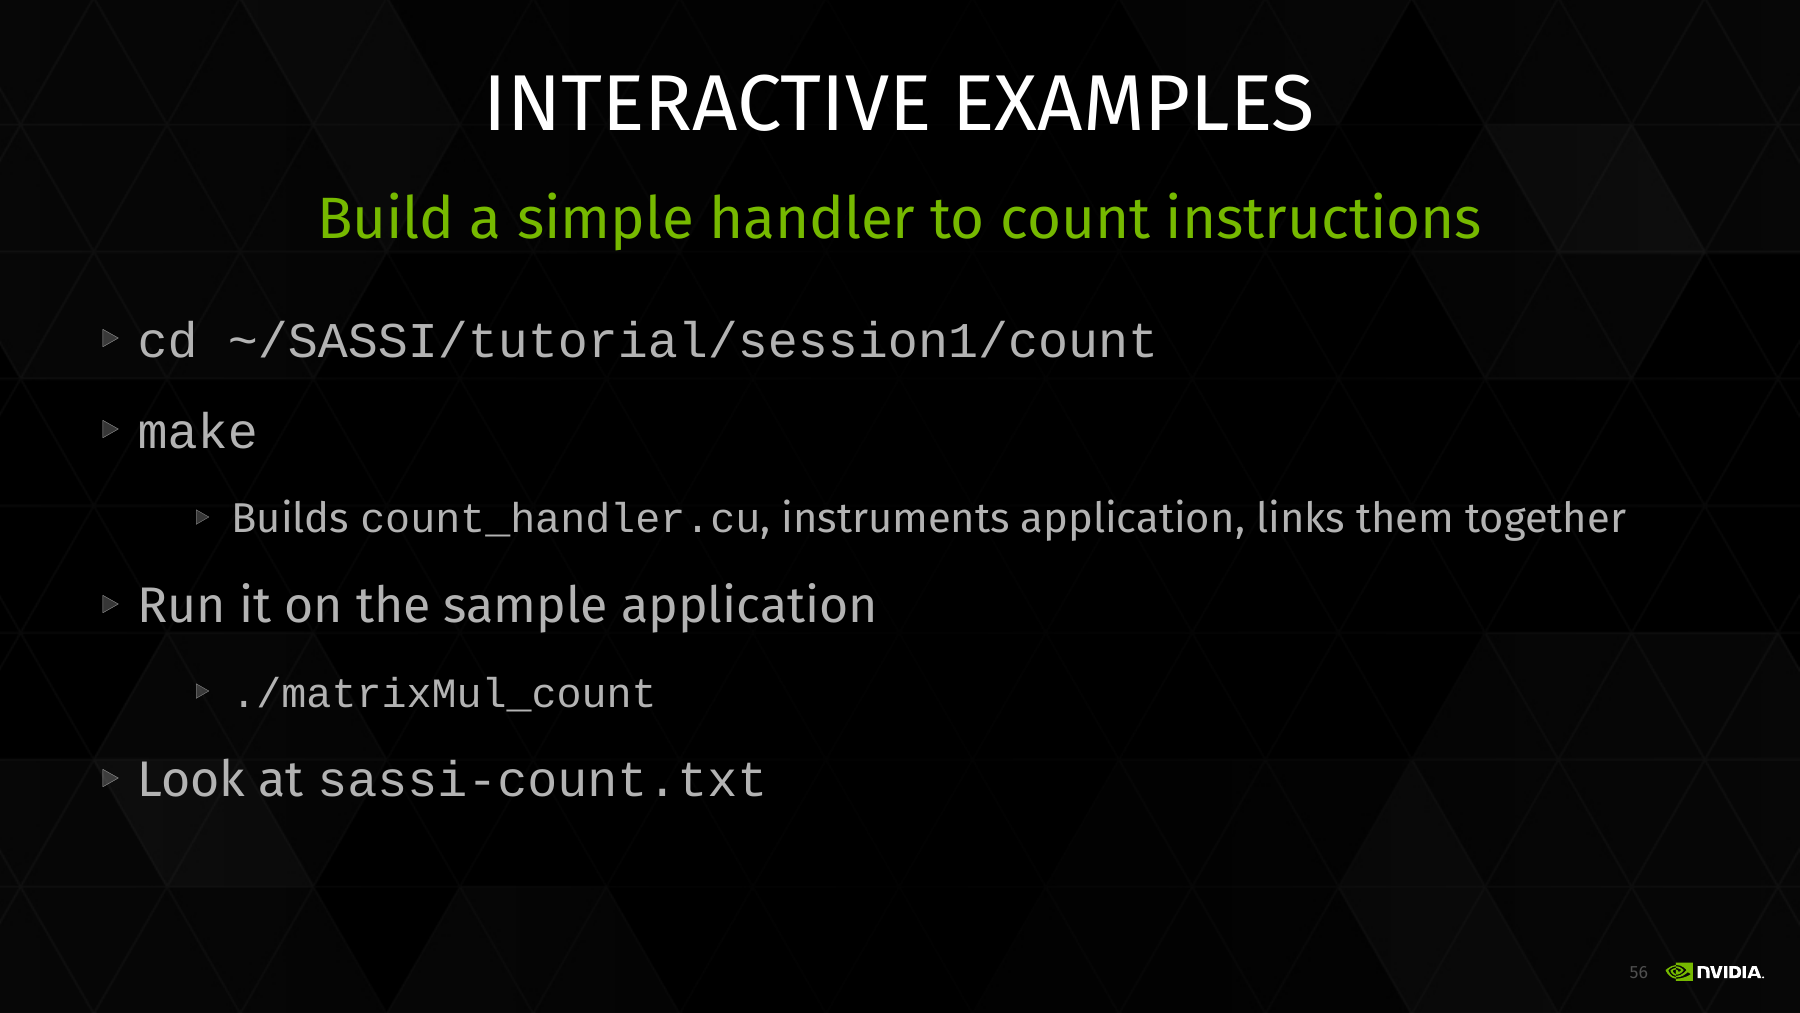

# Interactive examples
Build a simple handler to count instructions
cd ~/SASSI/tutorial/session1/count
make
Builds count_handler.cu, instruments application, links them together
Run it on the sample application
./matrixMul_count
Look at sassi-count.txt